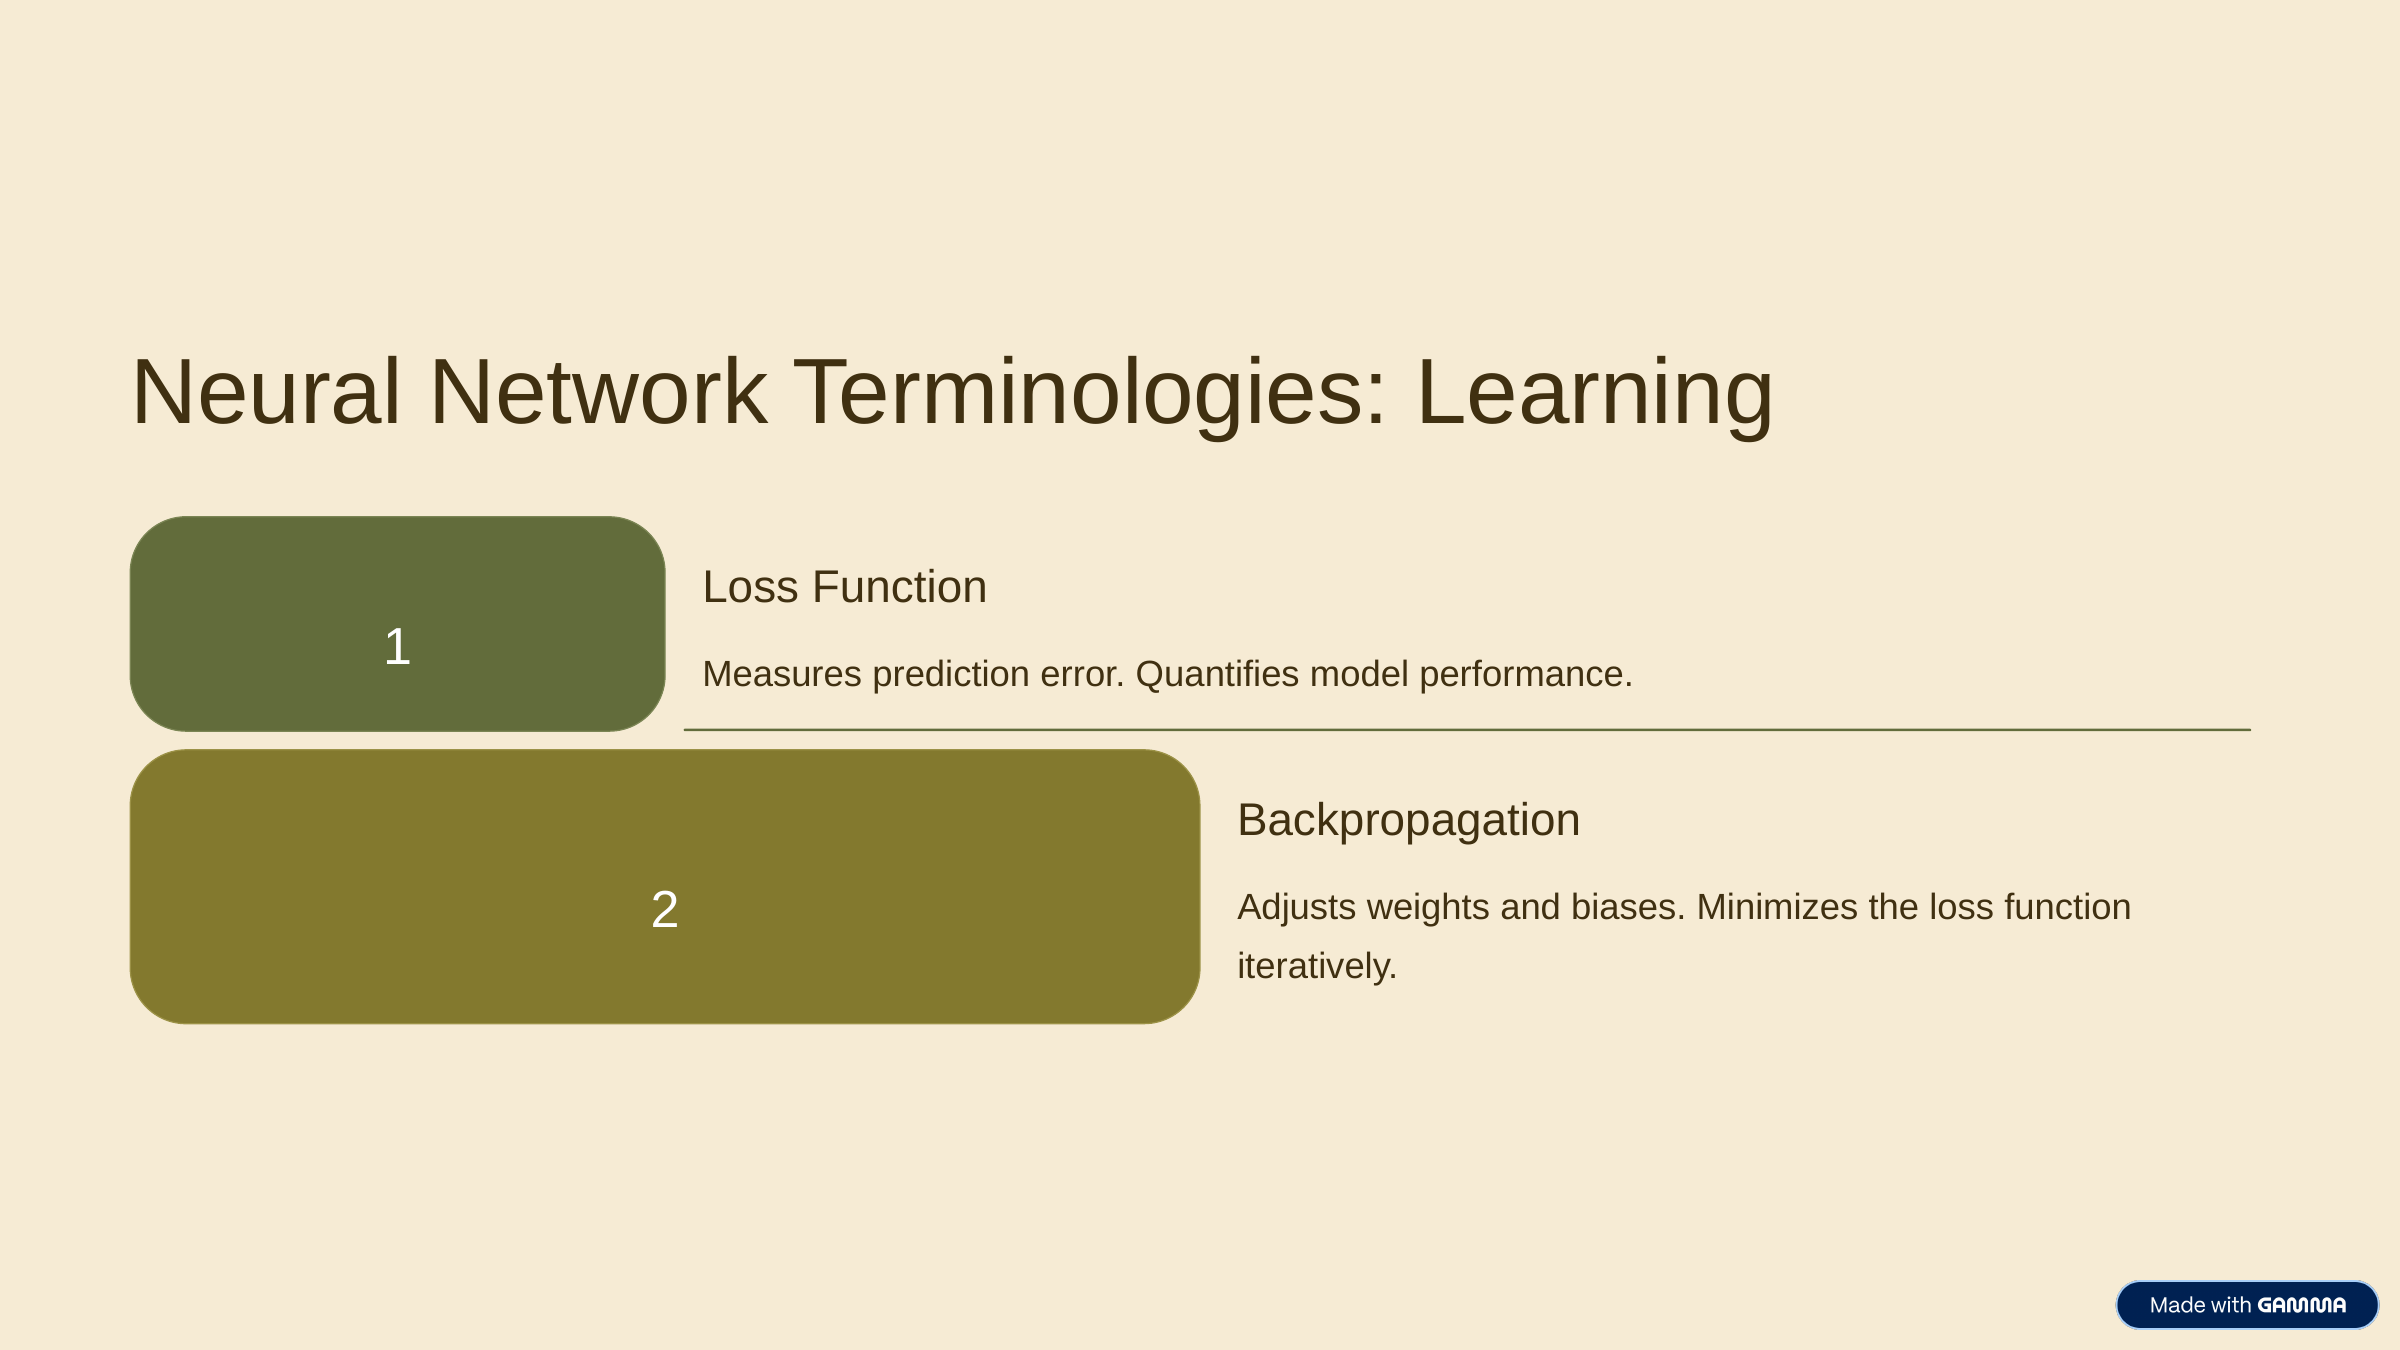

Neural Network Terminologies: Learning

Loss Function
1
Measures prediction error. Quantifies model performance.

Backpropagation
2
Adjusts weights and biases. Minimizes the loss function iteratively.